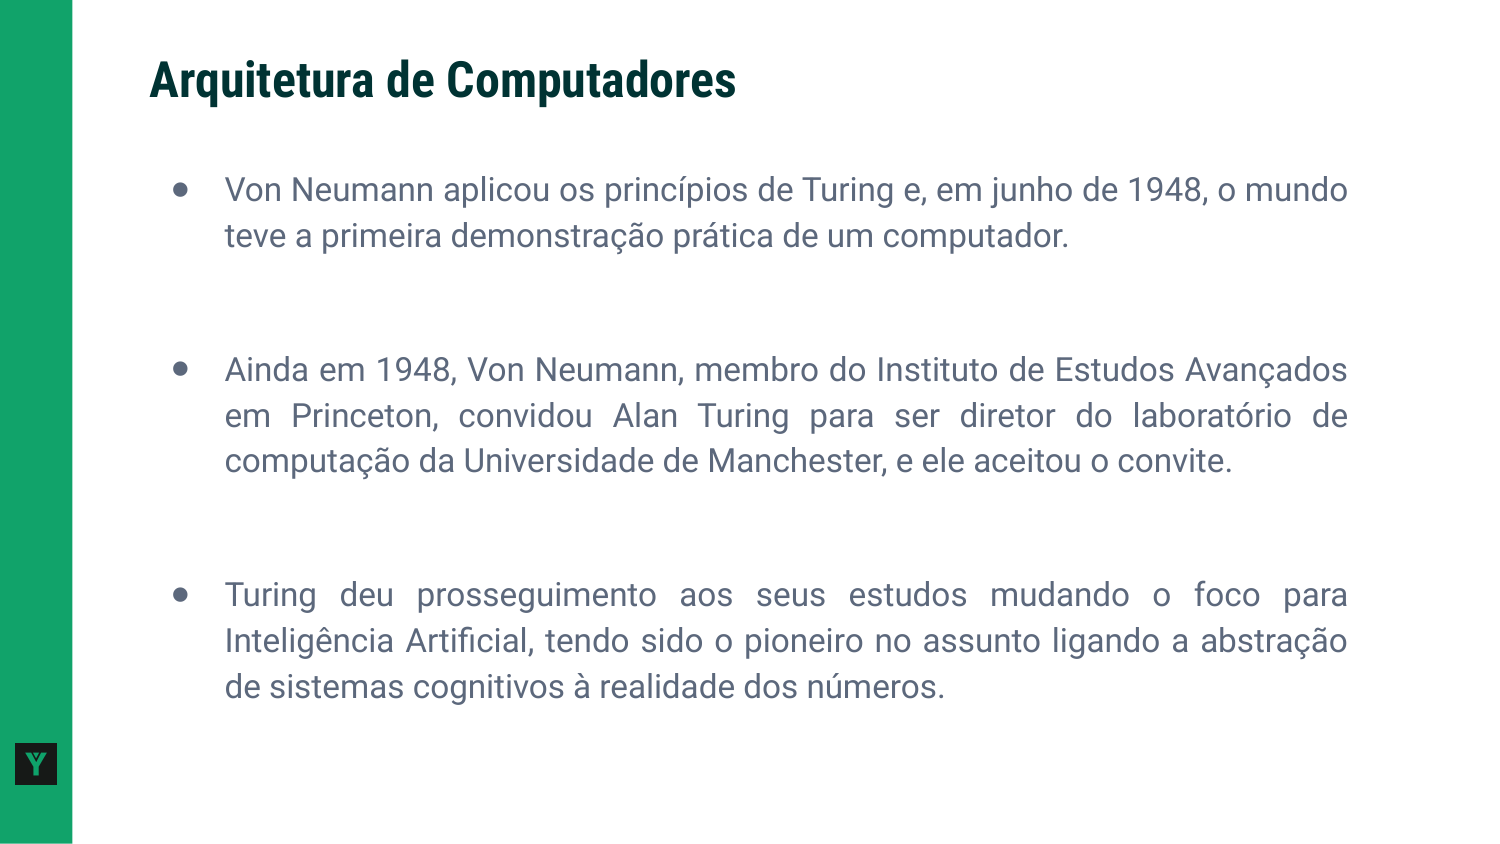

# Arquitetura de Computadores
Von Neumann aplicou os princípios de Turing e, em junho de 1948, o mundo teve a primeira demonstração prática de um computador.

Ainda em 1948, Von Neumann, membro do Instituto de Estudos Avançados em Princeton, convidou Alan Turing para ser diretor do laboratório de computação da Universidade de Manchester, e ele aceitou o convite.

Turing deu prosseguimento aos seus estudos mudando o foco para Inteligência Artificial, tendo sido o pioneiro no assunto ligando a abstração de sistemas cognitivos à realidade dos números.